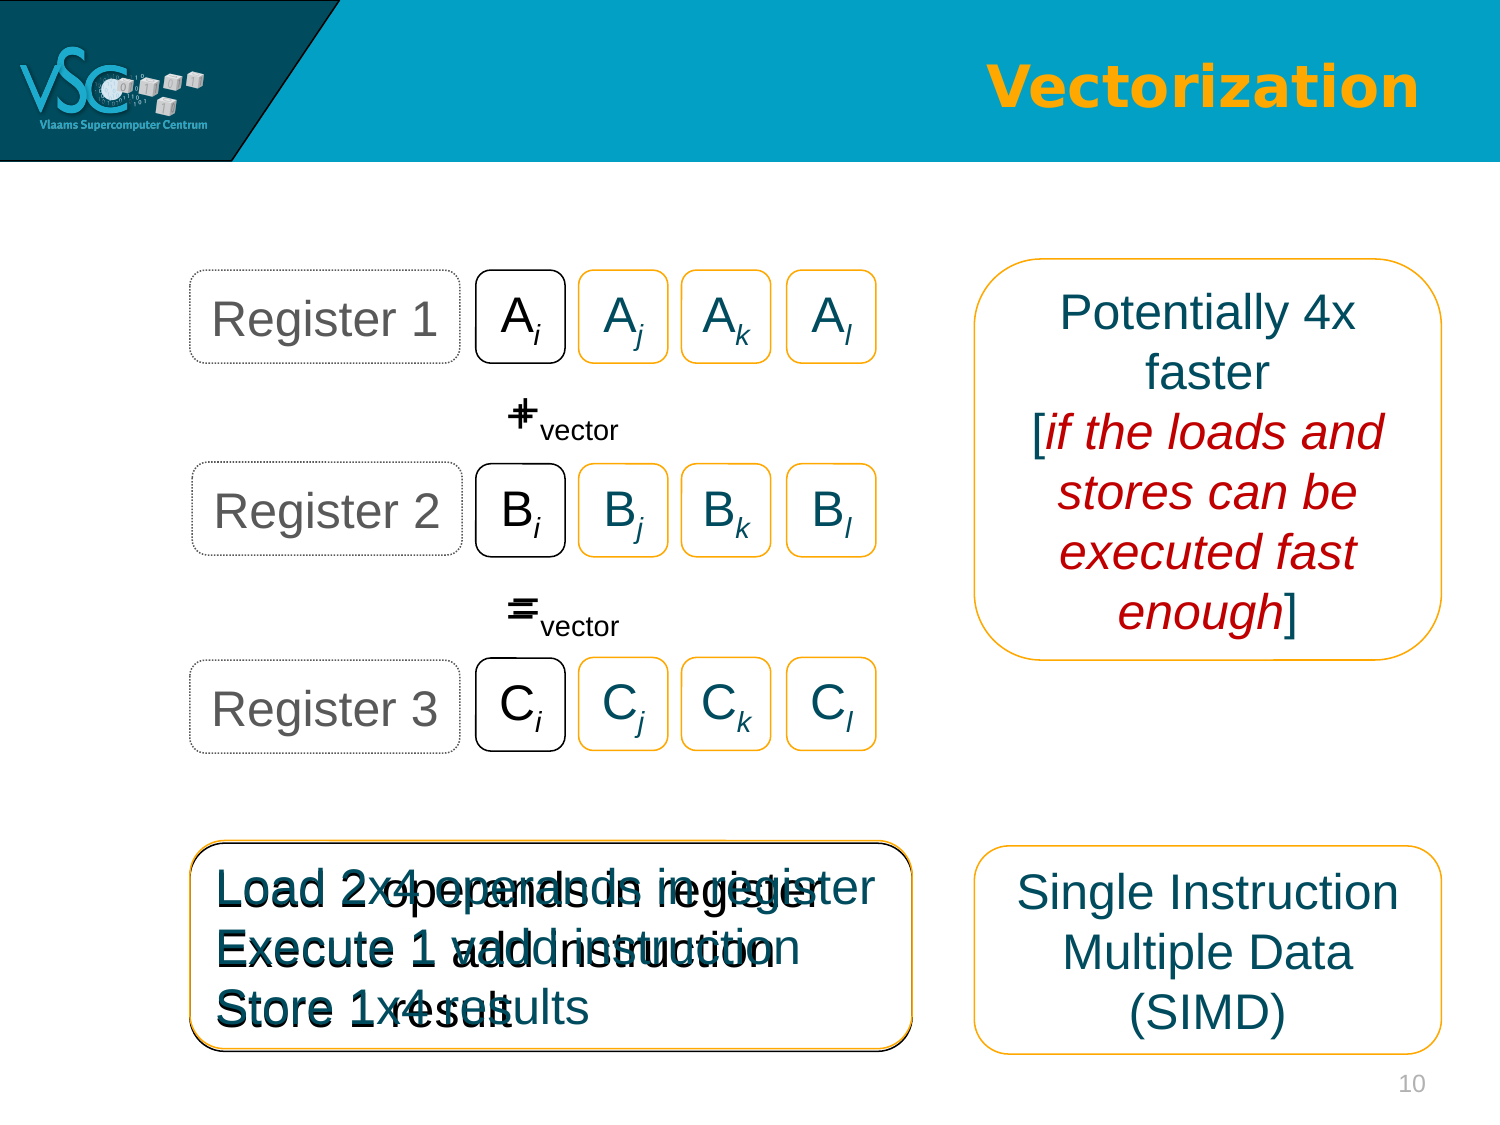

# Vectorization
Potentially 4x faster
[if the loads and stores can be executed fast enough]
Register 1
Ak
Al
Aj
Bk
Bl
Bj
Ck
Cl
Cj
Ai
+vector
+
Register 2
Bi
=
=vector
Ci
Register 3
Load 2x4 operands in register
Execute 1 vadd instruction
Store 1x4 results
Load 2 operands in register
Execute 1 add instruction
Store 1 result
Single Instruction Multiple Data
(SIMD)
10